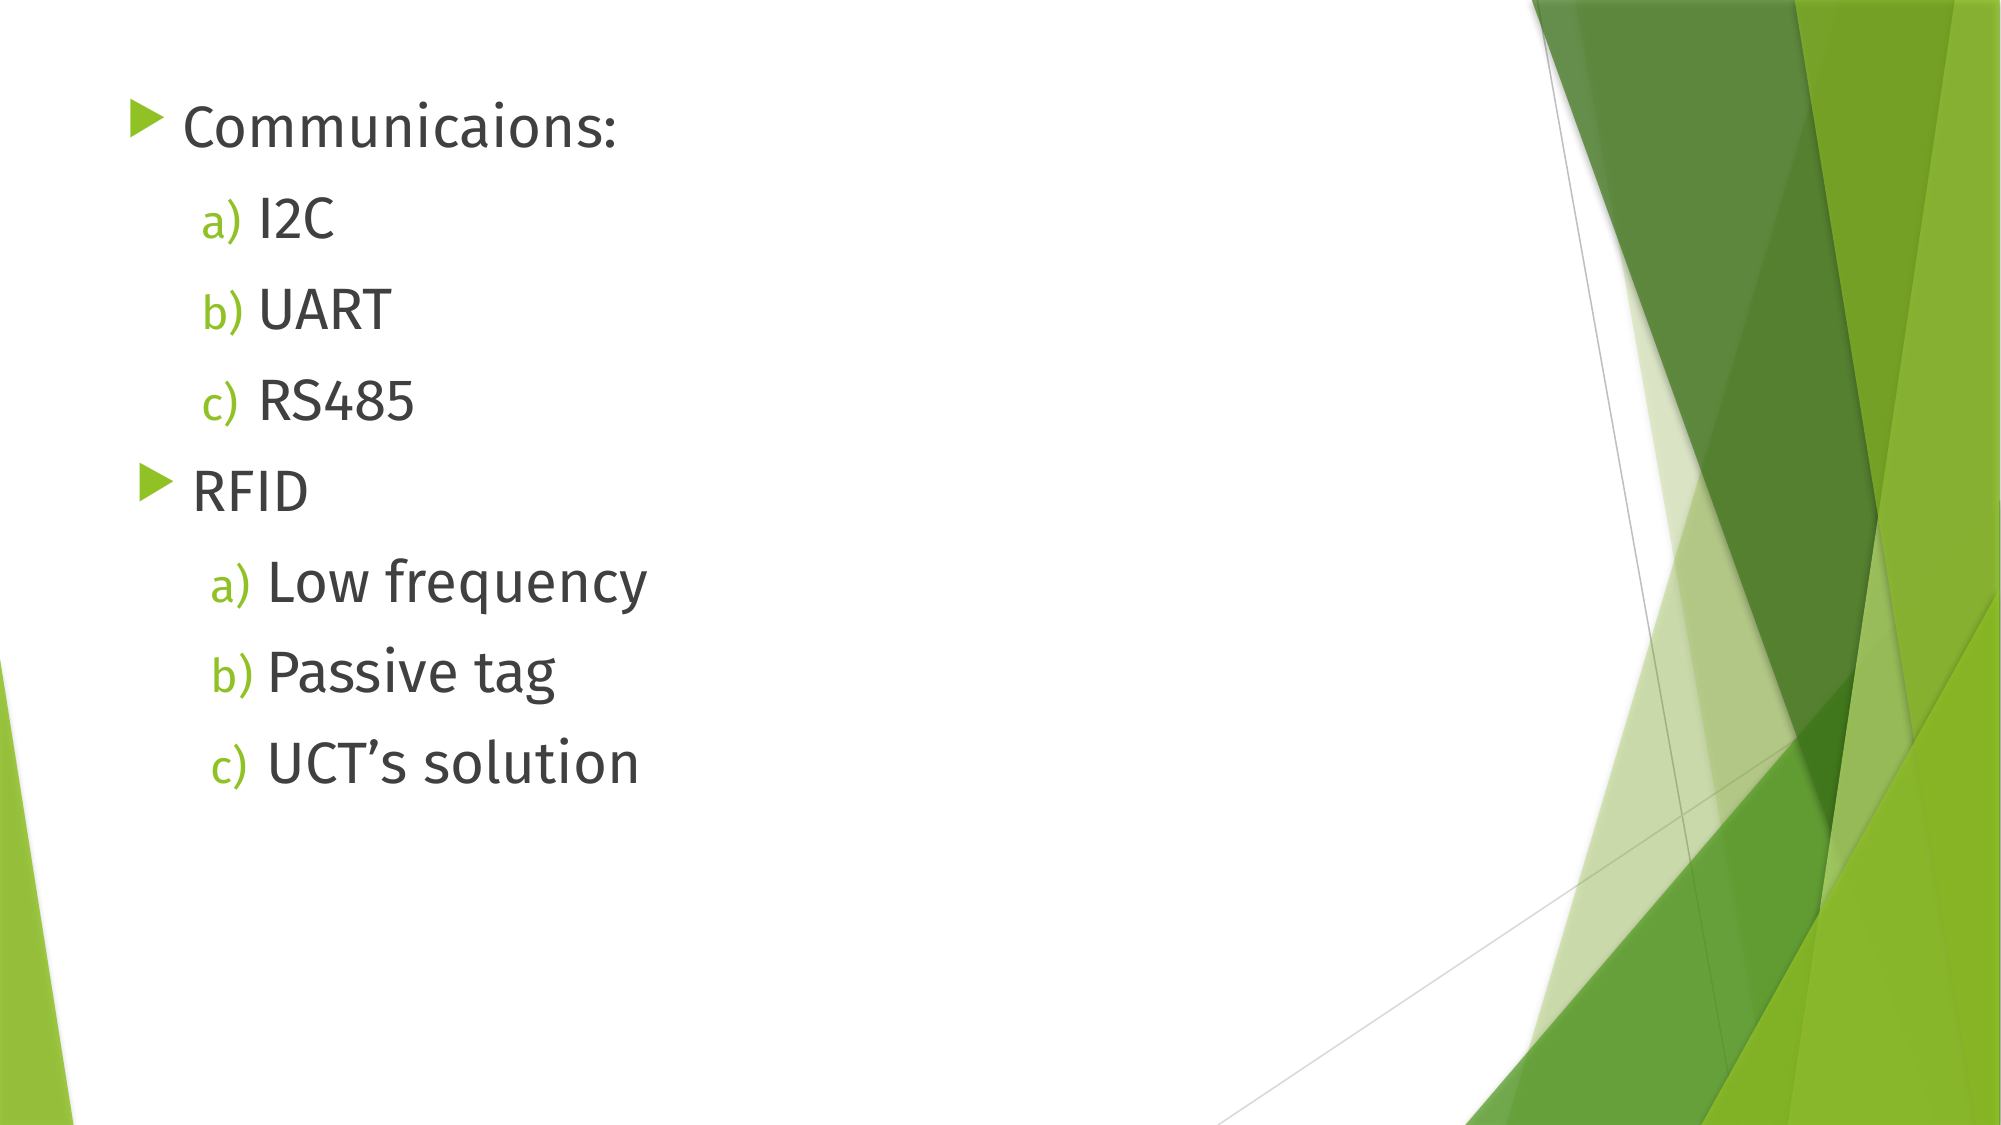

Communicaions:
I2C
UART
RS485
RFID
Low frequency
Passive tag
UCT’s solution